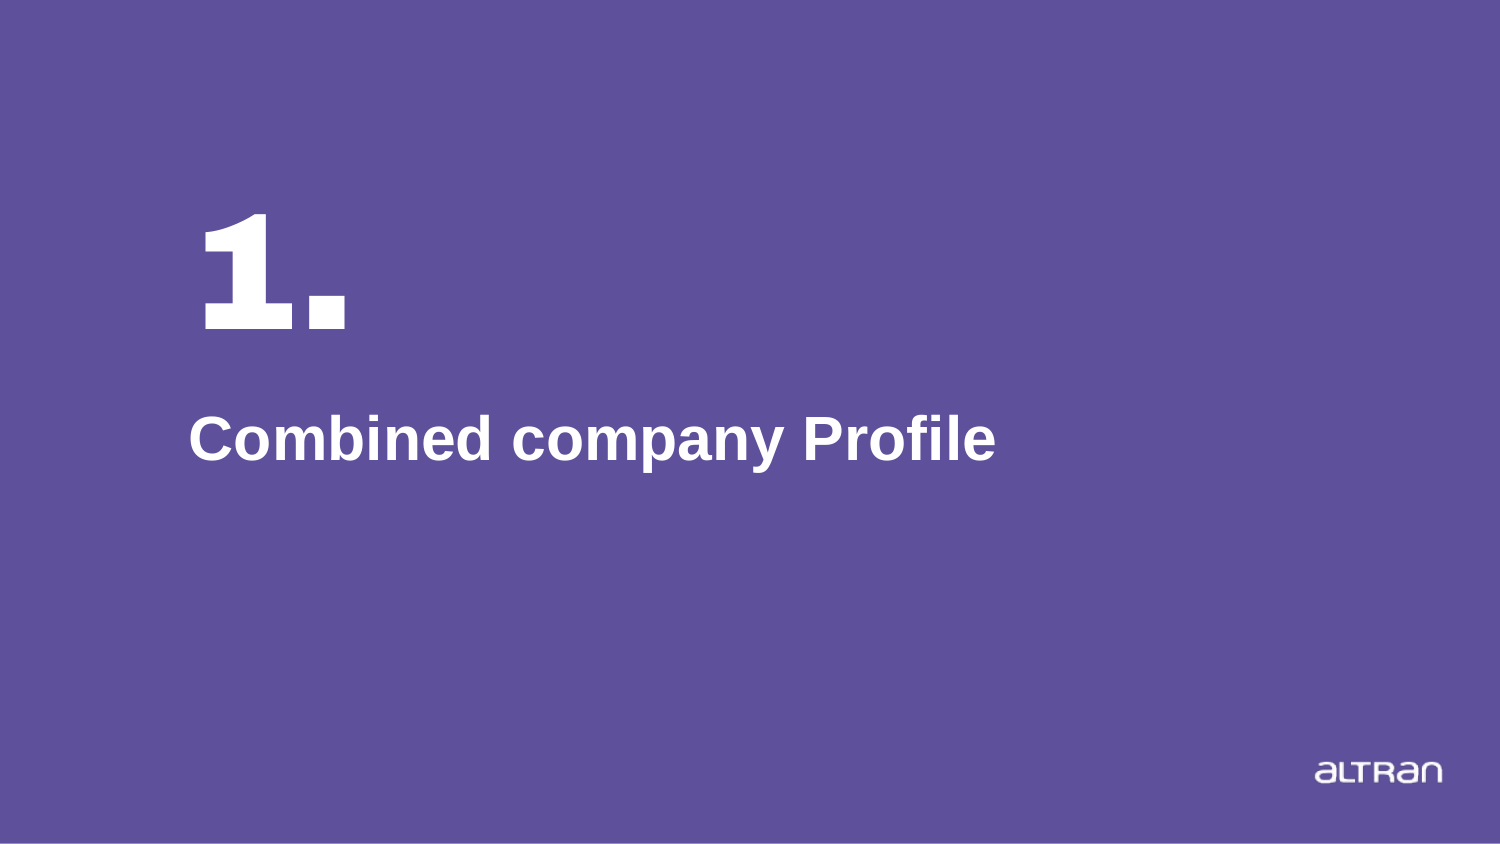

# 1.
Combined company Profile
Presentation title
2
Date